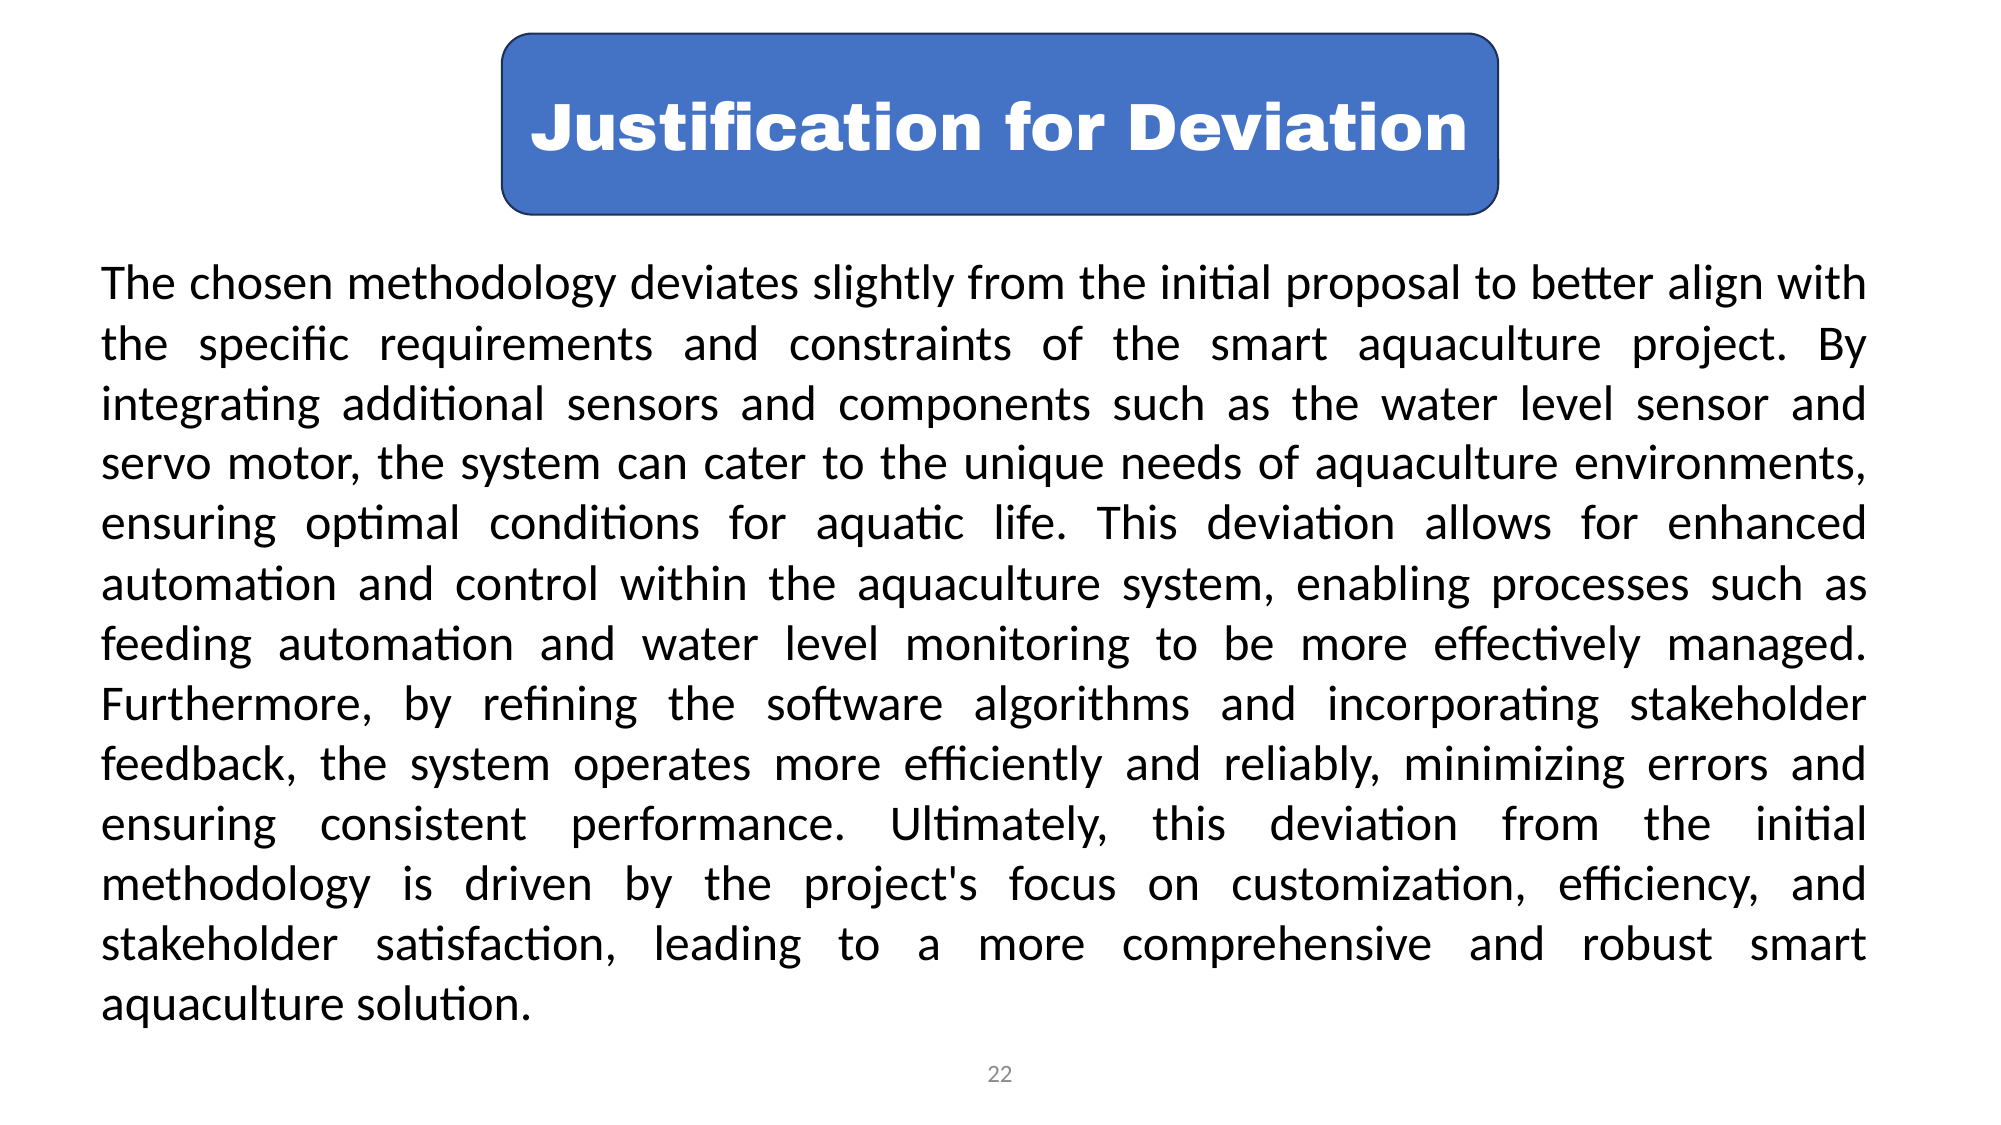

Justification for Deviation
The chosen methodology deviates slightly from the initial proposal to better align with the specific requirements and constraints of the smart aquaculture project. By integrating additional sensors and components such as the water level sensor and servo motor, the system can cater to the unique needs of aquaculture environments, ensuring optimal conditions for aquatic life. This deviation allows for enhanced automation and control within the aquaculture system, enabling processes such as feeding automation and water level monitoring to be more effectively managed. Furthermore, by refining the software algorithms and incorporating stakeholder feedback, the system operates more efficiently and reliably, minimizing errors and ensuring consistent performance. Ultimately, this deviation from the initial methodology is driven by the project's focus on customization, efficiency, and stakeholder satisfaction, leading to a more comprehensive and robust smart aquaculture solution.
22